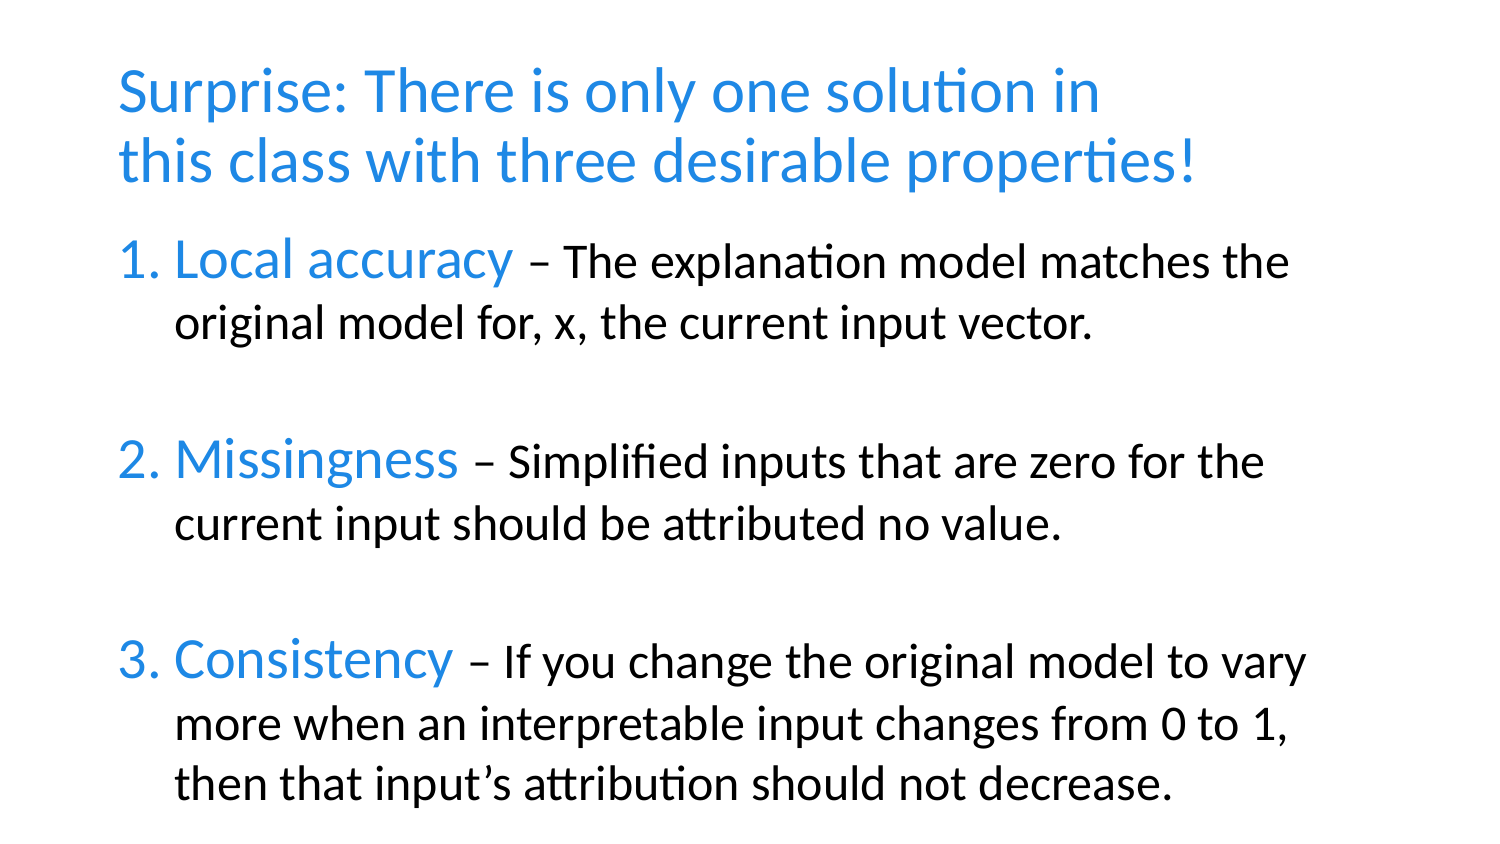

# Surprise: There is only one solution in this class with three desirable properties!
Local accuracy – The explanation model matches the original model for, x, the current input vector.

Missingness – Simplified inputs that are zero for the current input should be attributed no value.

Consistency – If you change the original model to vary more when an interpretable input changes from 0 to 1, then that input’s attribution should not decrease.